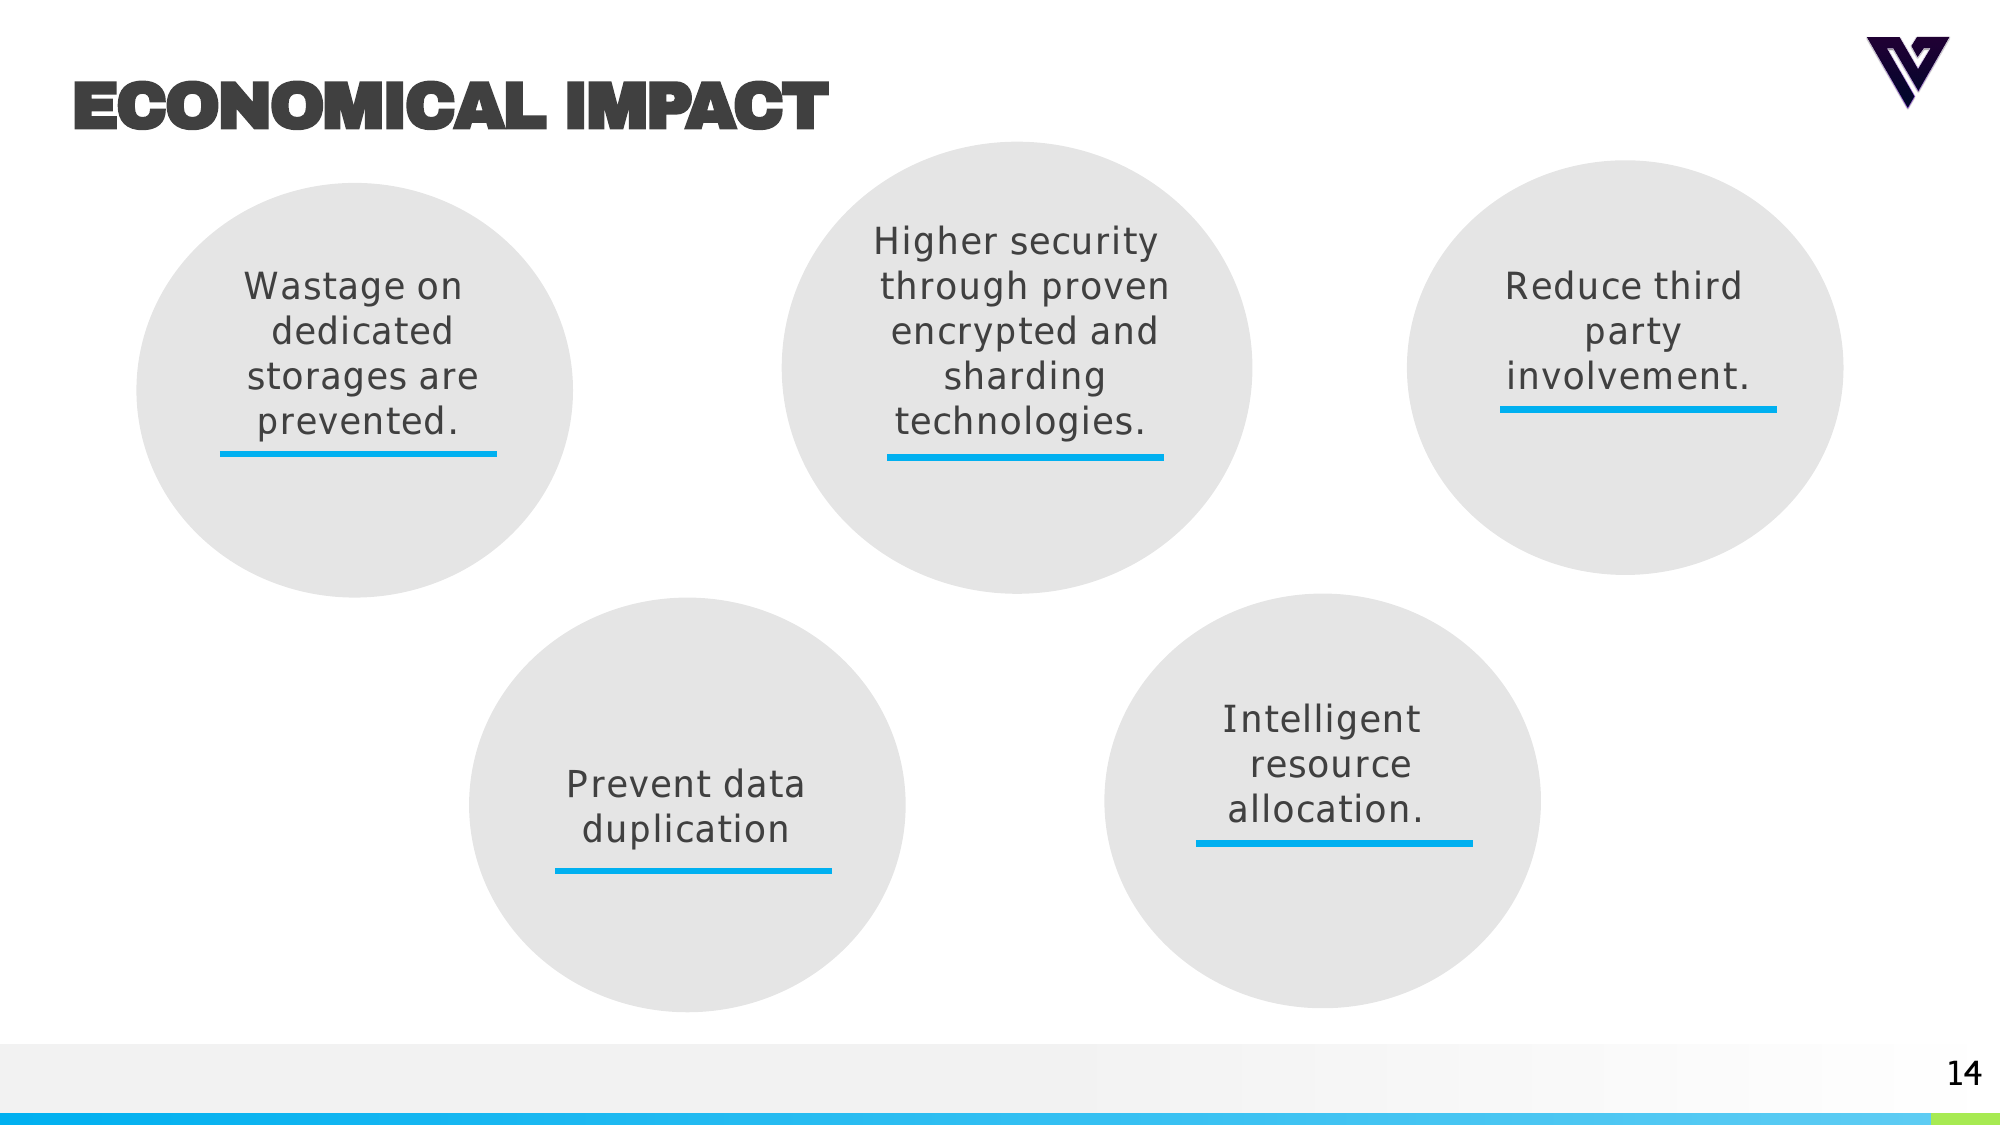

# ECONOMICAL IMPACT
Higher security through proven encrypted and sharding technologies.

Reduce third party involvement.

Wastage on dedicated storages are prevented.

Intelligent resource allocation.

Prevent data duplication
14